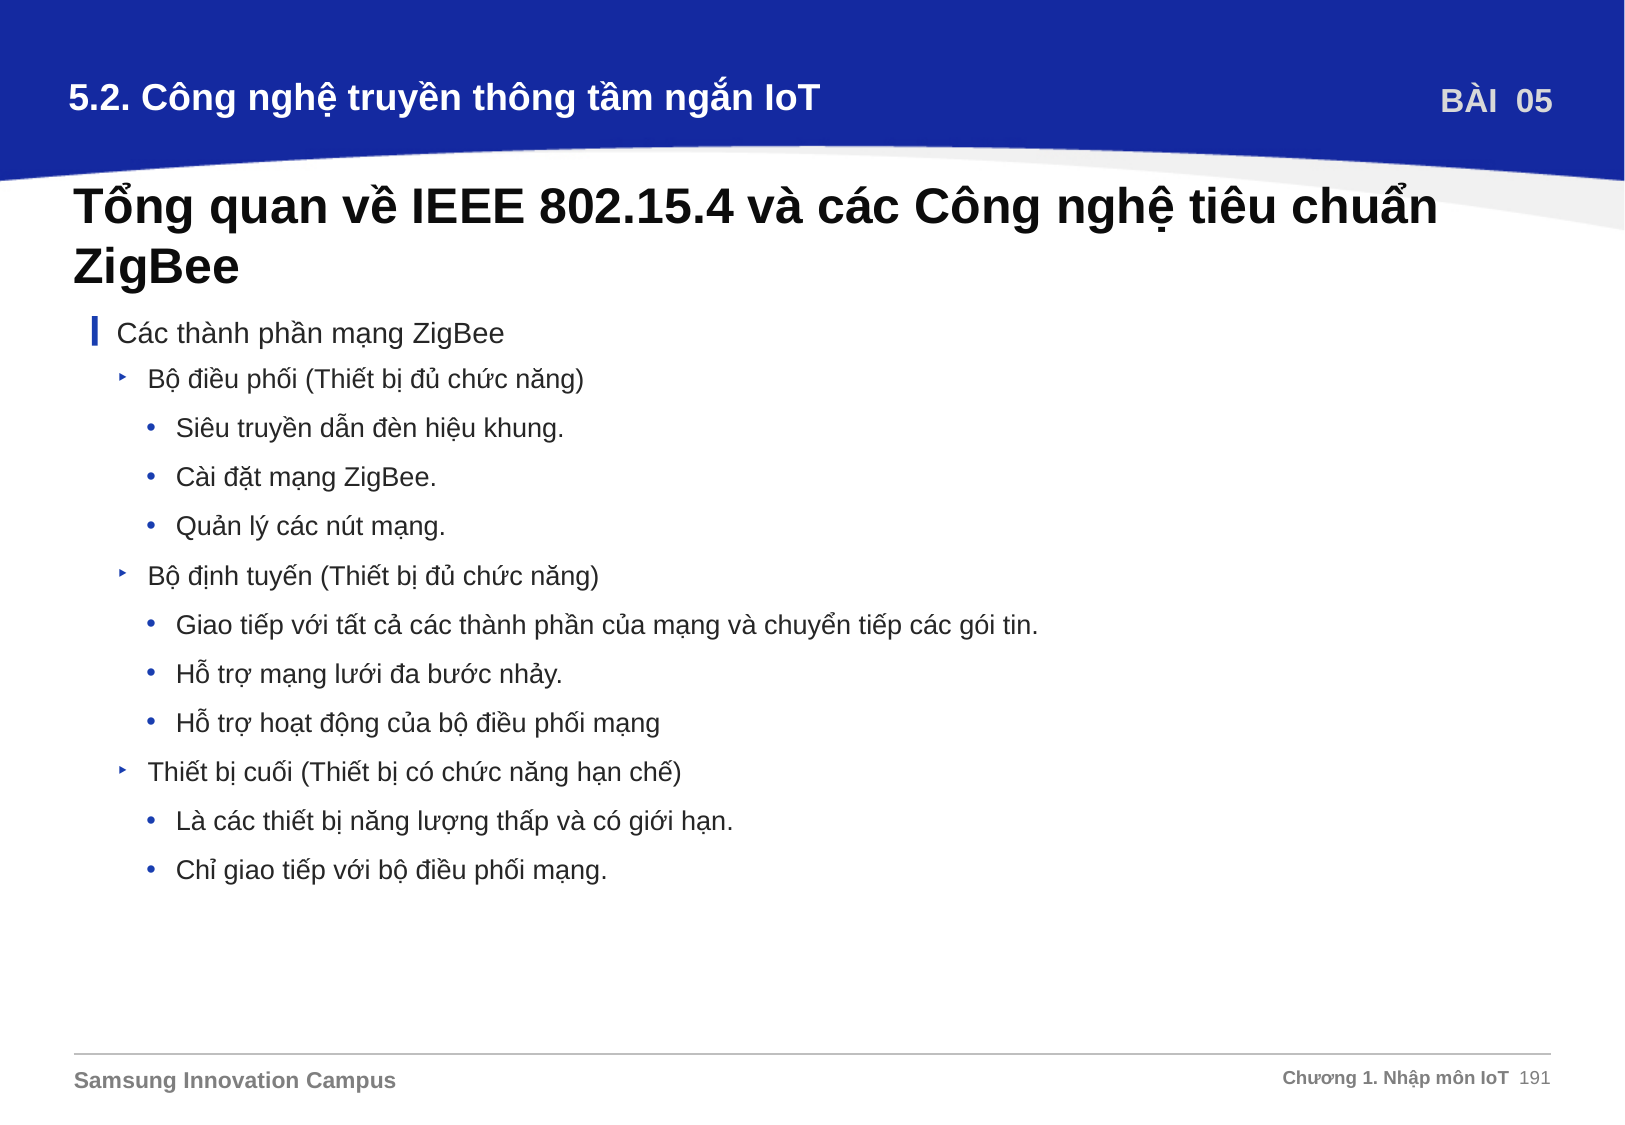

5.2. Công nghệ truyền thông tầm ngắn IoT
BÀI  05
Tổng quan về IEEE 802.15.4 và các Công nghệ tiêu chuẩn ZigBee
Các thành phần mạng ZigBee

Bộ điều phối (Thiết bị đủ chức năng)
Siêu truyền dẫn đèn hiệu khung.
Cài đặt mạng ZigBee.
Quản lý các nút mạng.
Bộ định tuyến (Thiết bị đủ chức năng)
Giao tiếp với tất cả các thành phần của mạng và chuyển tiếp các gói tin.
Hỗ trợ mạng lưới đa bước nhảy.
Hỗ trợ hoạt động của bộ điều phối mạng
Thiết bị cuối (Thiết bị có chức năng hạn chế)
Là các thiết bị năng lượng thấp và có giới hạn.
Chỉ giao tiếp với bộ điều phối mạng.